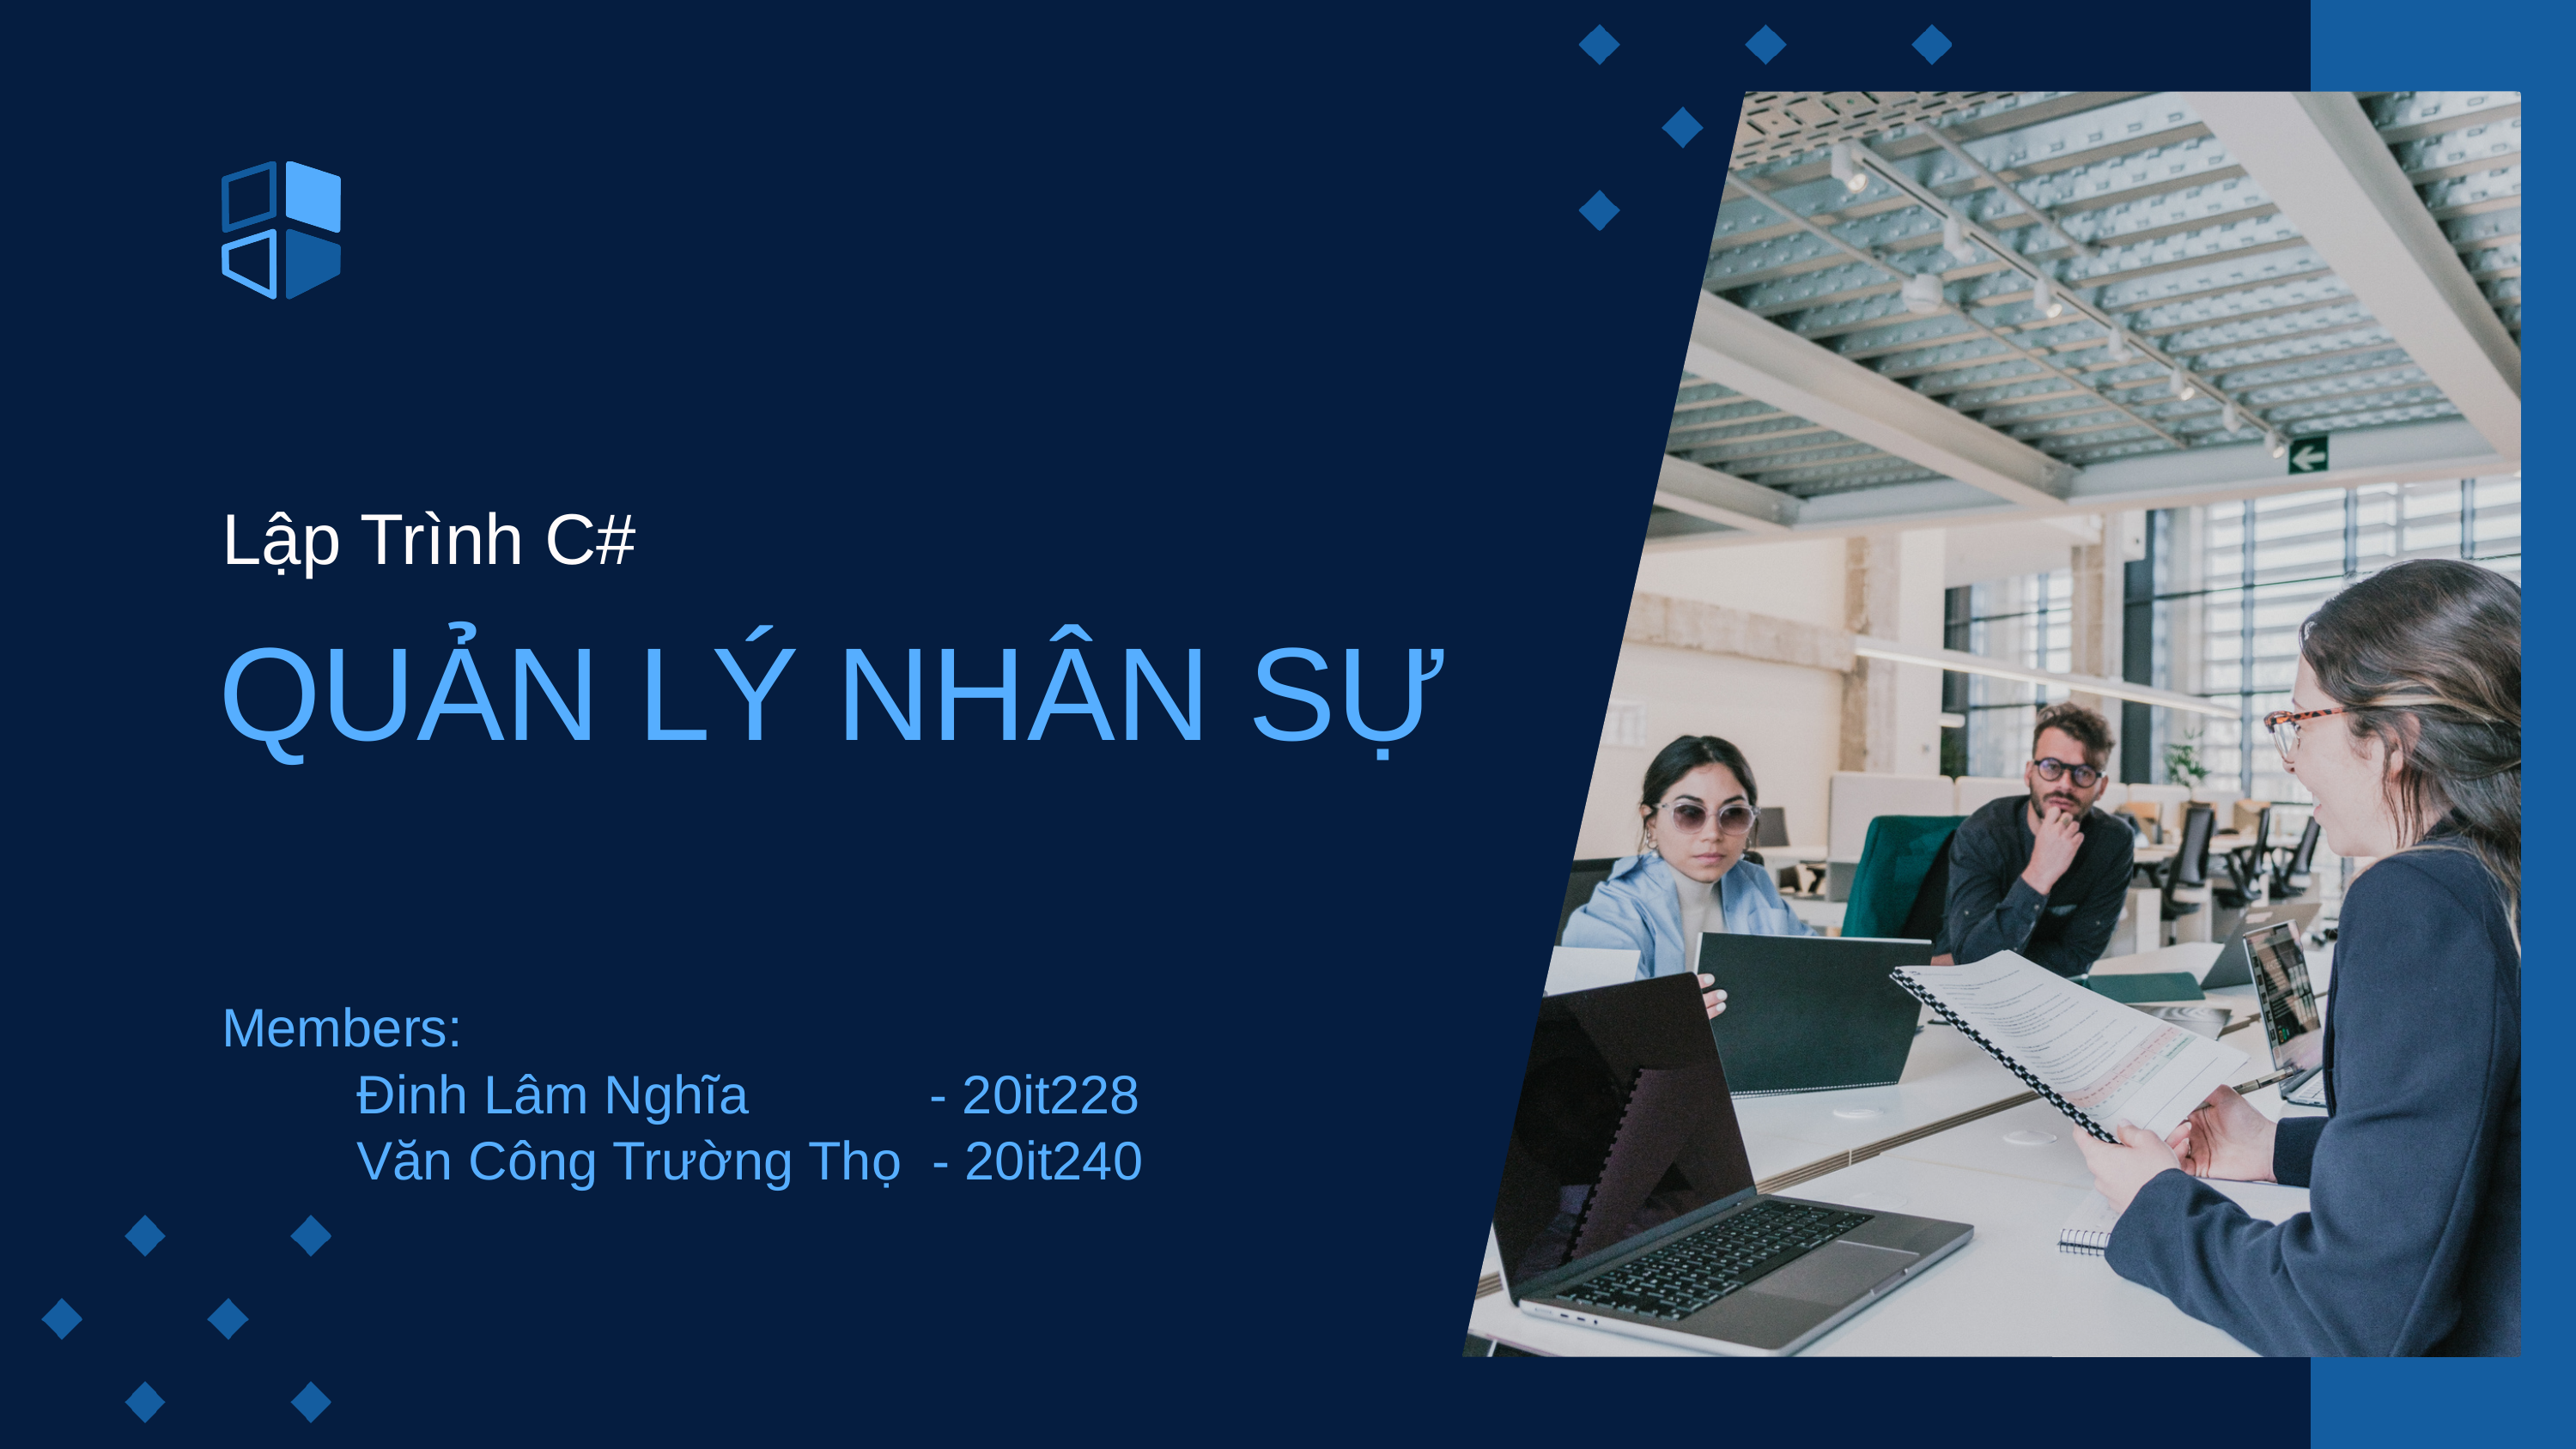

Lập Trình C#

QUẢN LÝ NHÂN SỰ
Members:
         Đinh Lâm Nghĩa            - 20it228
         Văn Công Trường Thọ  - 20it240